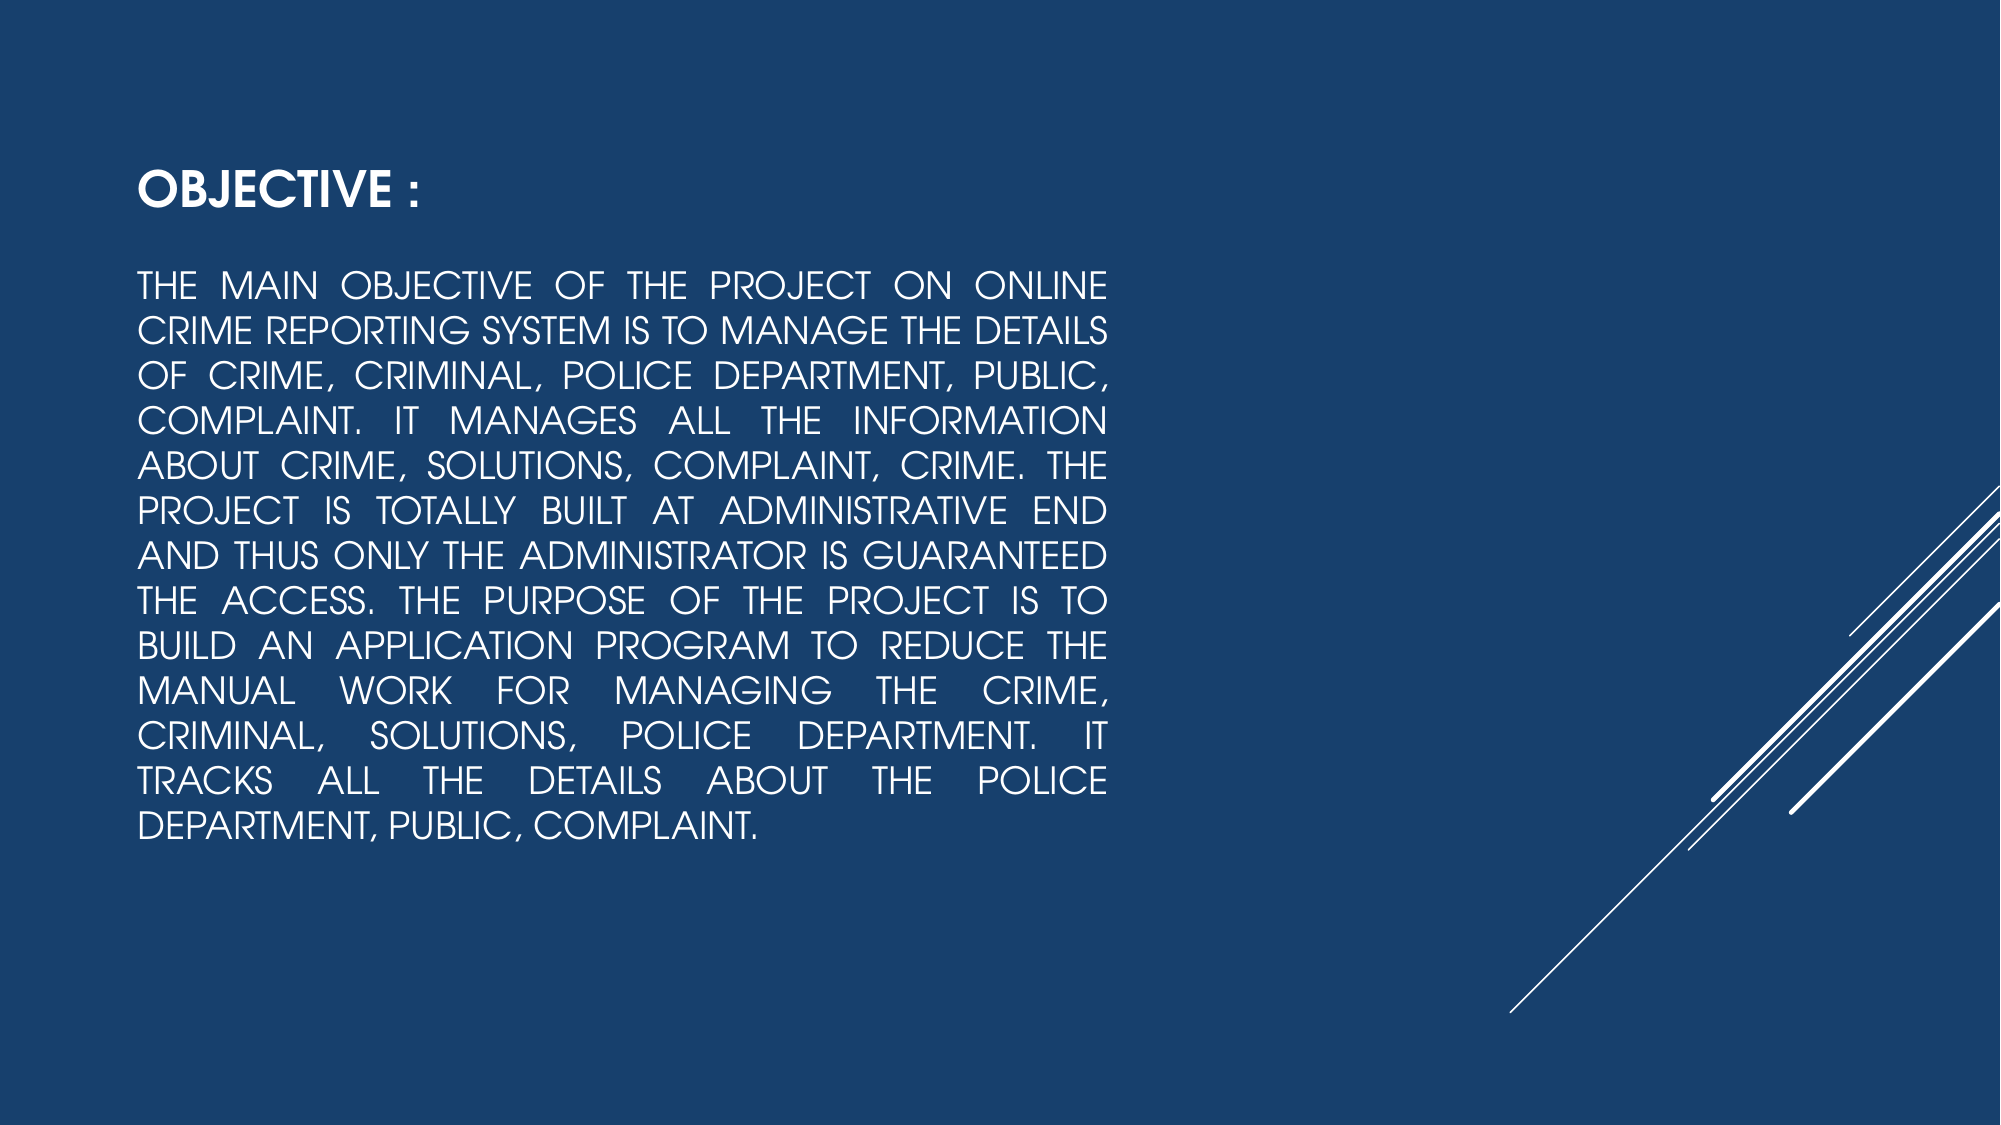

OBJECTIVE :

THE MAIN OBJECTIVE OF THE PROJECT ON ONLINE CRIME REPORTING SYSTEM IS TO MANAGE THE DETAILS OF CRIME, CRIMINAL, POLICE DEPARTMENT, PUBLIC, COMPLAINT. IT MANAGES ALL THE INFORMATION ABOUT CRIME, SOLUTIONS, COMPLAINT, CRIME. THE PROJECT IS TOTALLY BUILT AT ADMINISTRATIVE END AND THUS ONLY THE ADMINISTRATOR IS GUARANTEED THE ACCESS. THE PURPOSE OF THE PROJECT IS TO BUILD AN APPLICATION PROGRAM TO REDUCE THE MANUAL WORK FOR MANAGING THE CRIME, CRIMINAL, SOLUTIONS, POLICE DEPARTMENT. IT TRACKS ALL THE DETAILS ABOUT THE POLICE DEPARTMENT, PUBLIC, COMPLAINT.